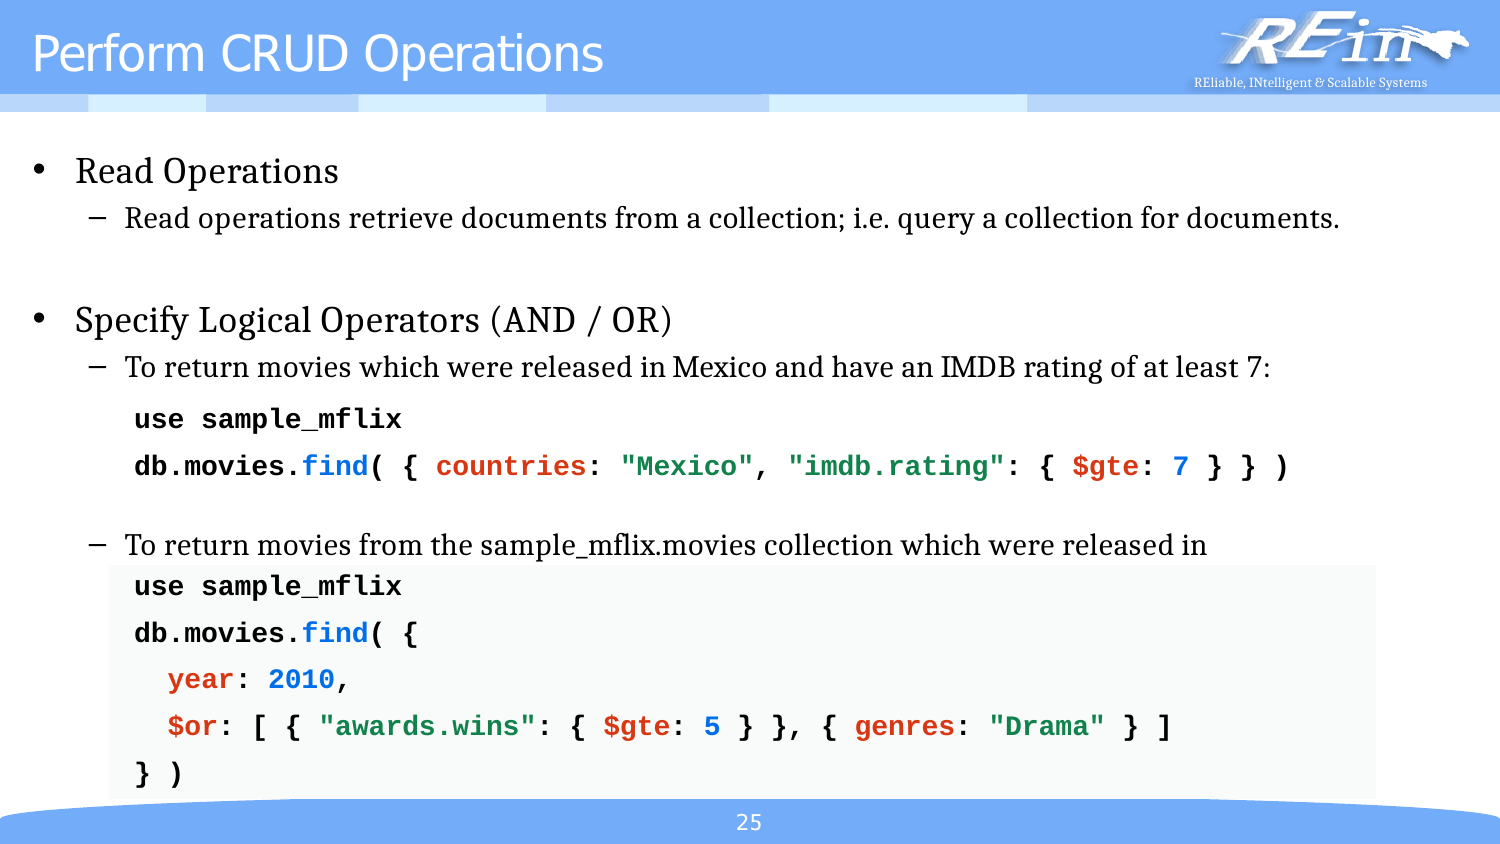

# Perform CRUD Operations
Read Operations
Read operations retrieve documents from a collection; i.e. query a collection for documents.

Specify Logical Operators (AND / OR)
To return movies which were released in Mexico and have an IMDB rating of at least 7:

To return movies from the sample_mflix.movies collection which were released in 2010 and either won at least 5 awards or have a genre of Drama:

| use sample\_mflix |
| --- |
| db.movies.find( { countries: "Mexico", "imdb.rating": { $gte: 7 } } ) |
| use sample\_mflix |
| --- |
| db.movies.find( { |
| year: 2010, |
| $or: [ { "awards.wins": { $gte: 5 } }, { genres: "Drama" } ] |
| } ) |
25